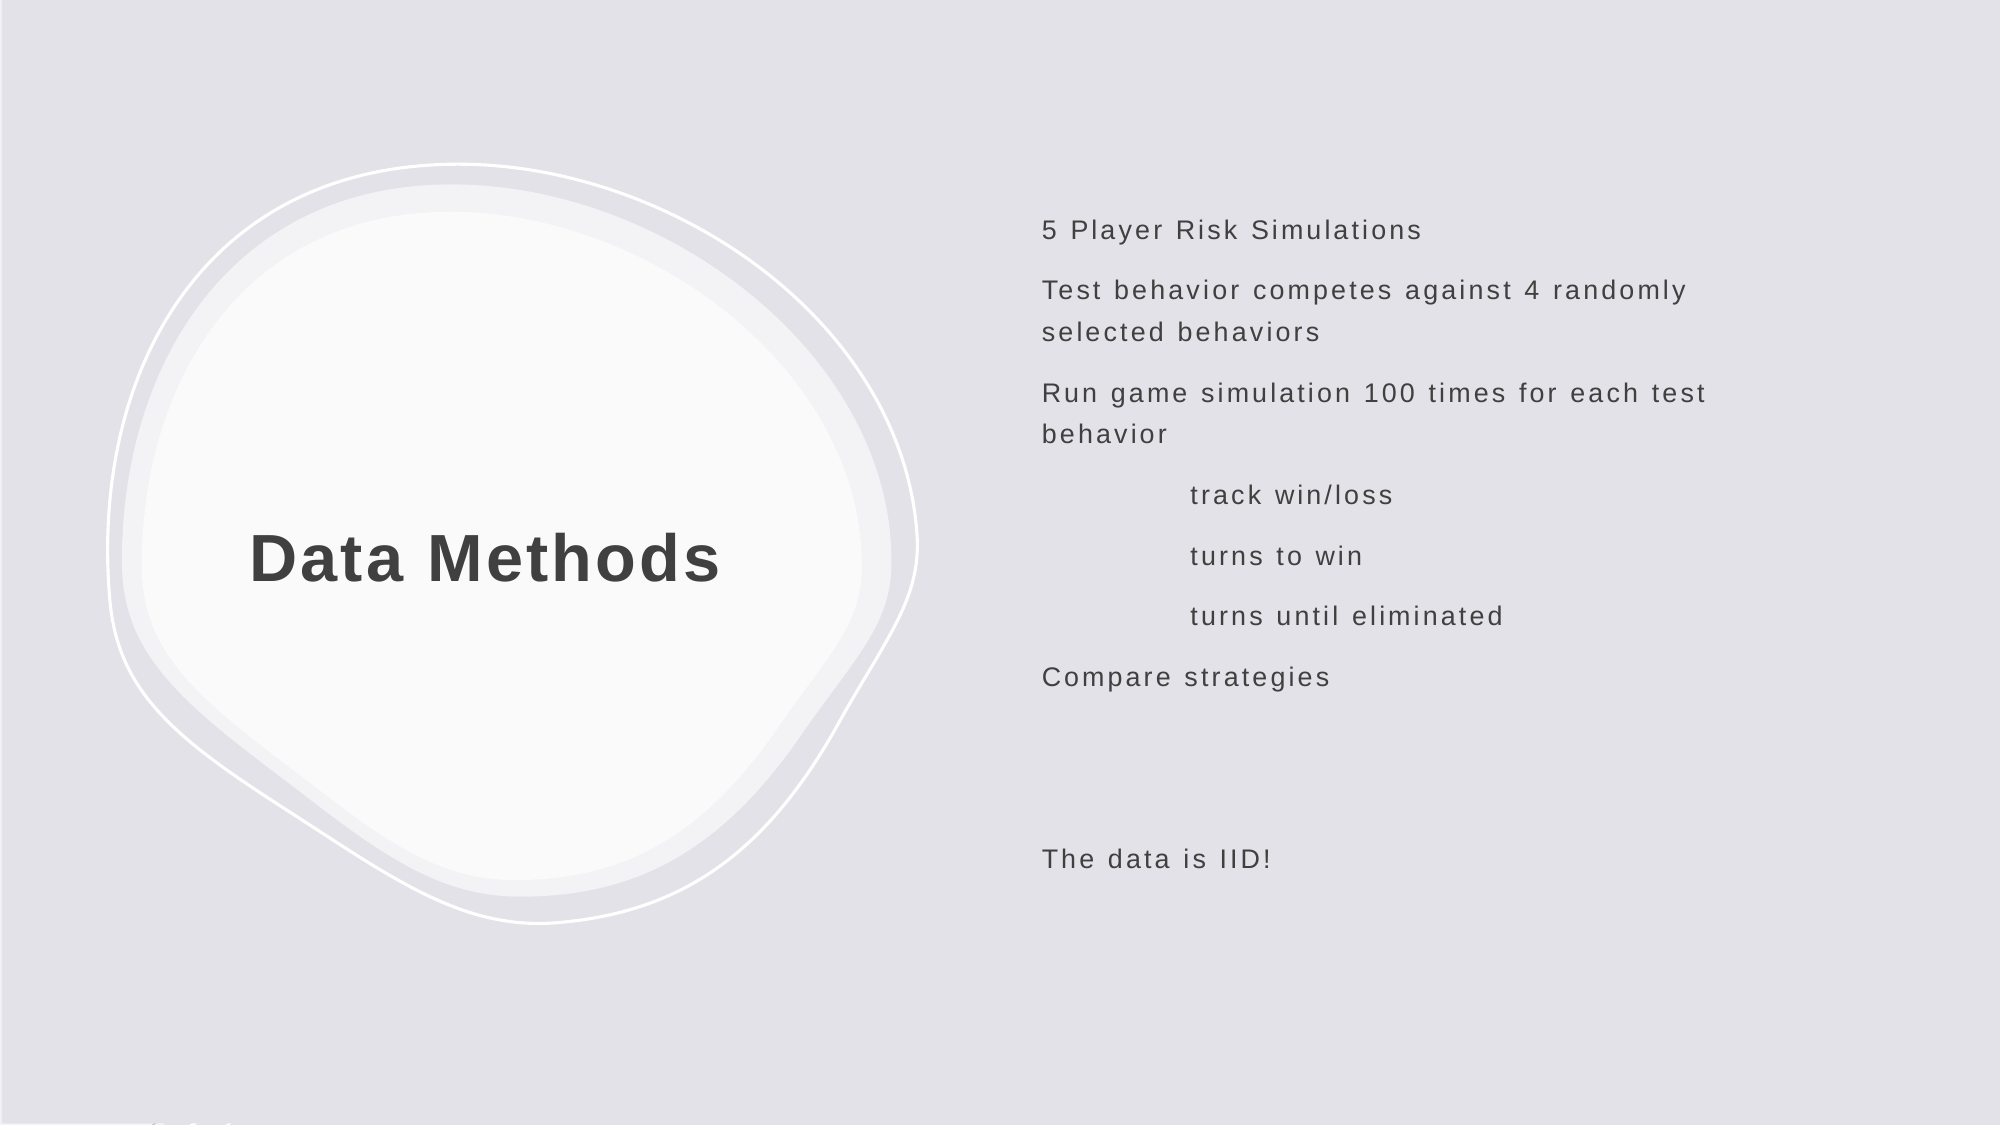

5 Player Risk Simulations
Test behavior competes against 4 randomly selected behaviors
Run game simulation 100 times for each test behavior
	track win/loss
	turns to win
	turns until eliminated
Compare strategies

The data is IID!
Data Methods